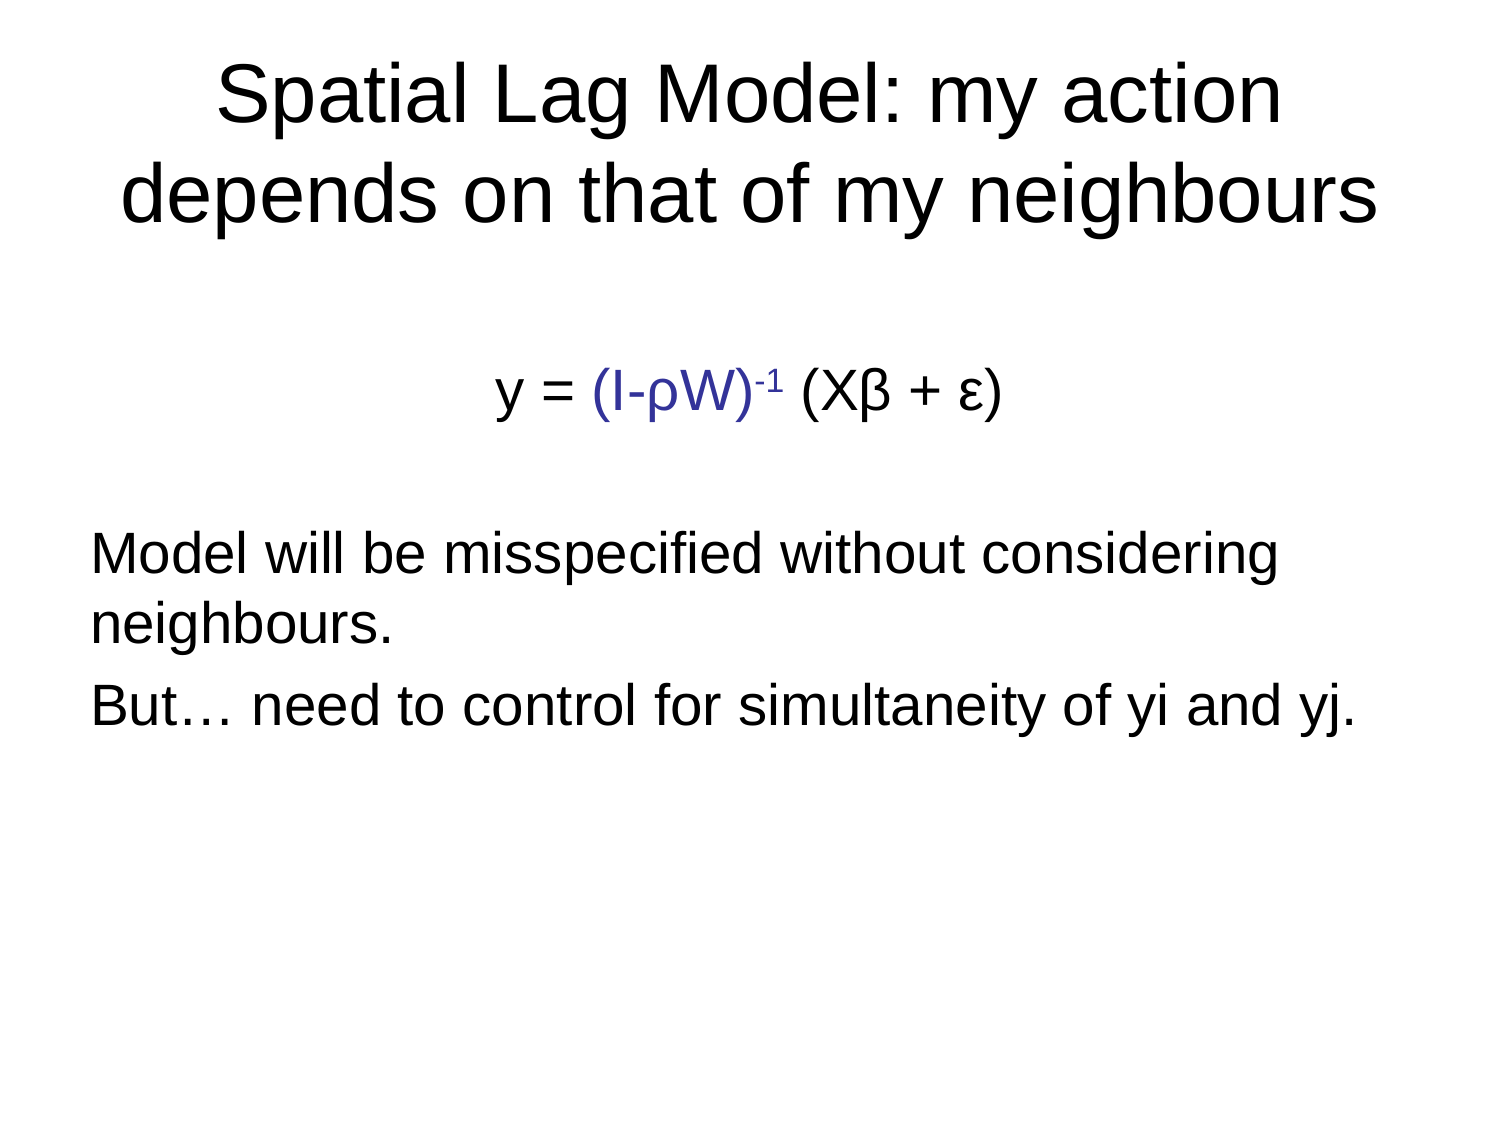

# Spatial Lag Model: my action depends on that of my neighbours

y = (I-ρW)-1 (Xβ + ε)

Model will be misspecified without considering neighbours.
But… need to control for simultaneity of yi and yj.